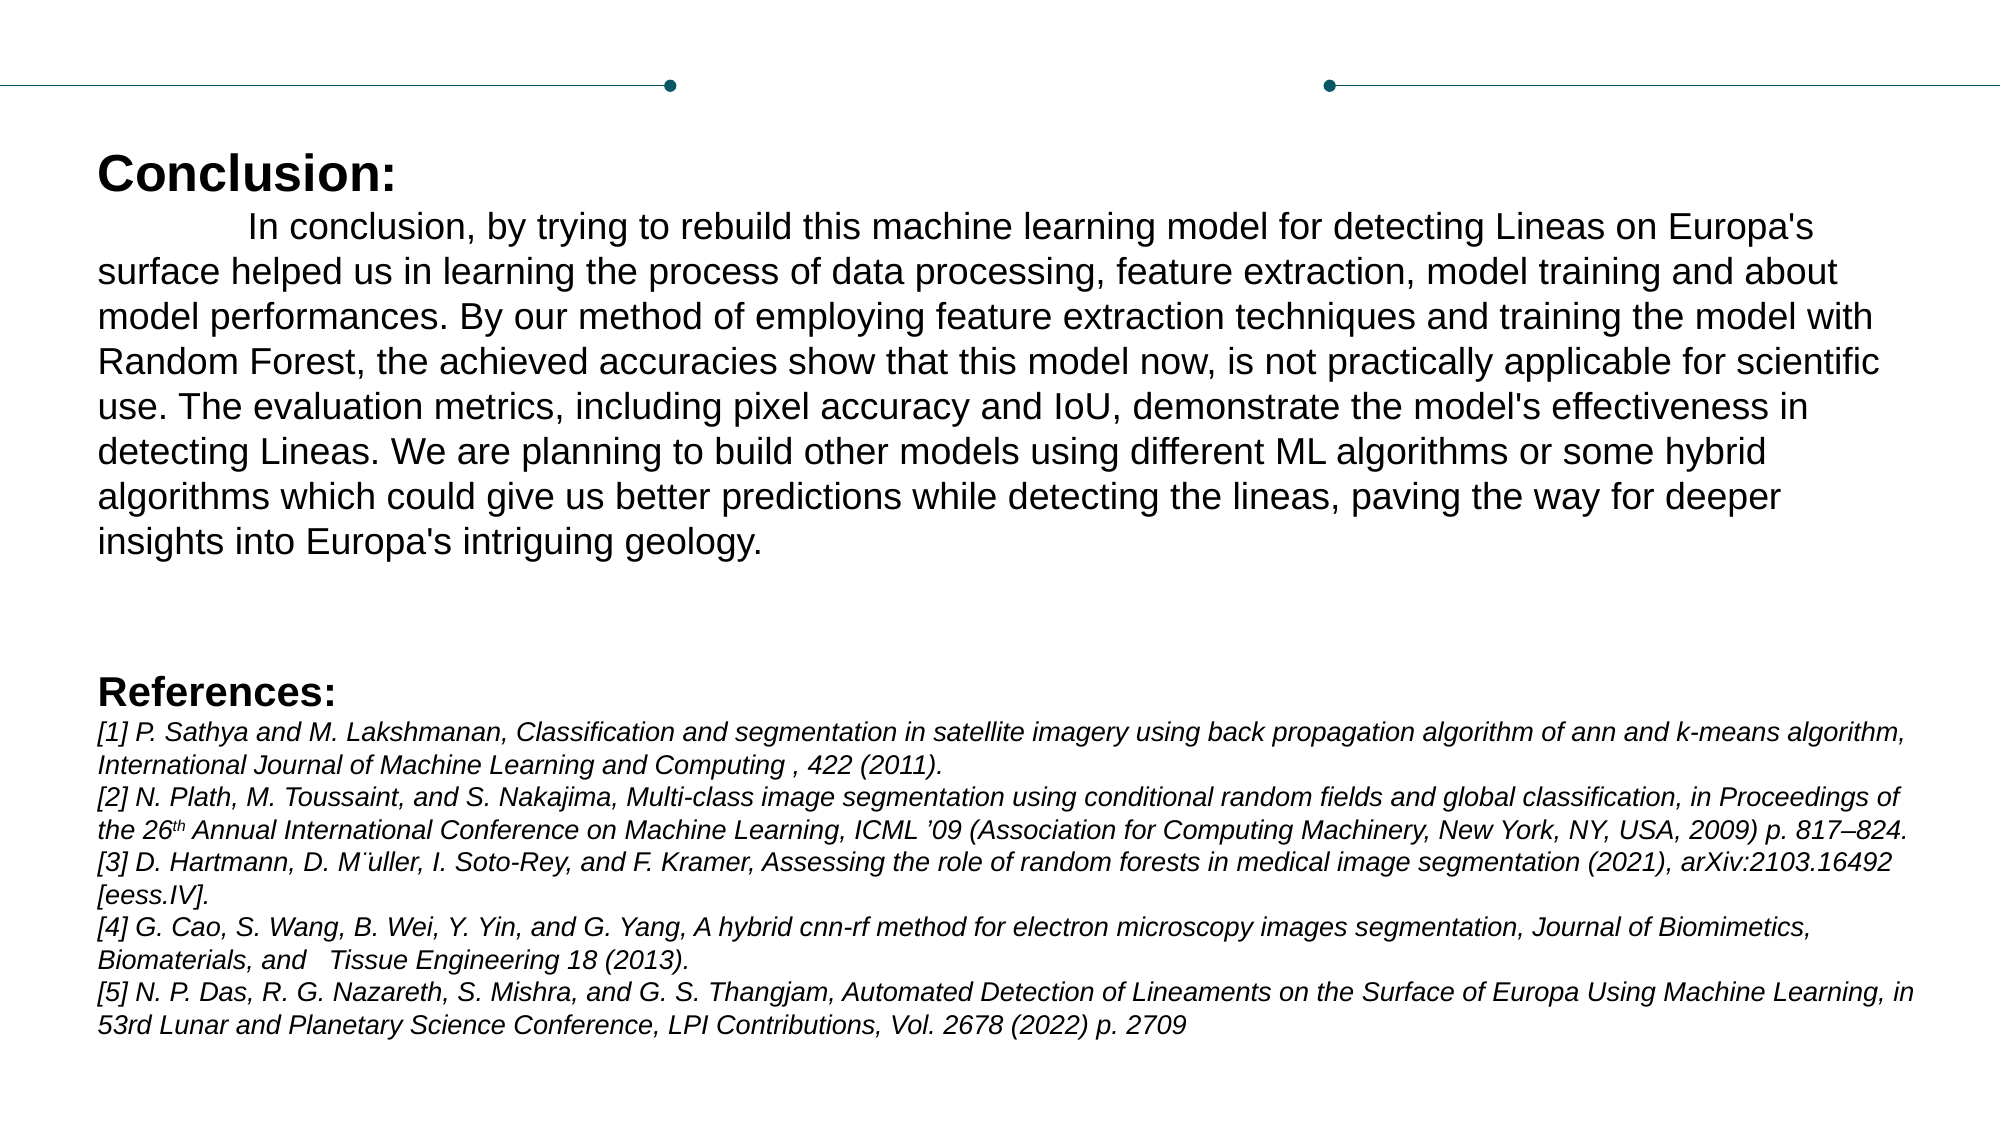

Conclusion:
	In conclusion, by trying to rebuild this machine learning model for detecting Lineas on Europa's surface helped us in learning the process of data processing, feature extraction, model training and about model performances. By our method of employing feature extraction techniques and training the model with Random Forest, the achieved accuracies show that this model now, is not practically applicable for scientific use. The evaluation metrics, including pixel accuracy and IoU, demonstrate the model's effectiveness in detecting Lineas. We are planning to build other models using different ML algorithms or some hybrid algorithms which could give us better predictions while detecting the lineas, paving the way for deeper insights into Europa's intriguing geology.
References:
[1] P. Sathya and M. Lakshmanan, Classification and segmentation in satellite imagery using back propagation algorithm of ann and k-means algorithm, International Journal of Machine Learning and Computing , 422 (2011).
[2] N. Plath, M. Toussaint, and S. Nakajima, Multi-class image segmentation using conditional random fields and global classification, in Proceedings of the 26th Annual International Conference on Machine Learning, ICML ’09 (Association for Computing Machinery, New York, NY, USA, 2009) p. 817–824.
[3] D. Hartmann, D. M ̈uller, I. Soto-Rey, and F. Kramer, Assessing the role of random forests in medical image segmentation (2021), arXiv:2103.16492 [eess.IV].
[4] G. Cao, S. Wang, B. Wei, Y. Yin, and G. Yang, A hybrid cnn-rf method for electron microscopy images segmentation, Journal of Biomimetics, Biomaterials, and   Tissue Engineering 18 (2013).
[5] N. P. Das, R. G. Nazareth, S. Mishra, and G. S. Thangjam, Automated Detection of Lineaments on the Surface of Europa Using Machine Learning, in 53rd Lunar and Planetary Science Conference, LPI Contributions, Vol. 2678 (2022) p. 2709